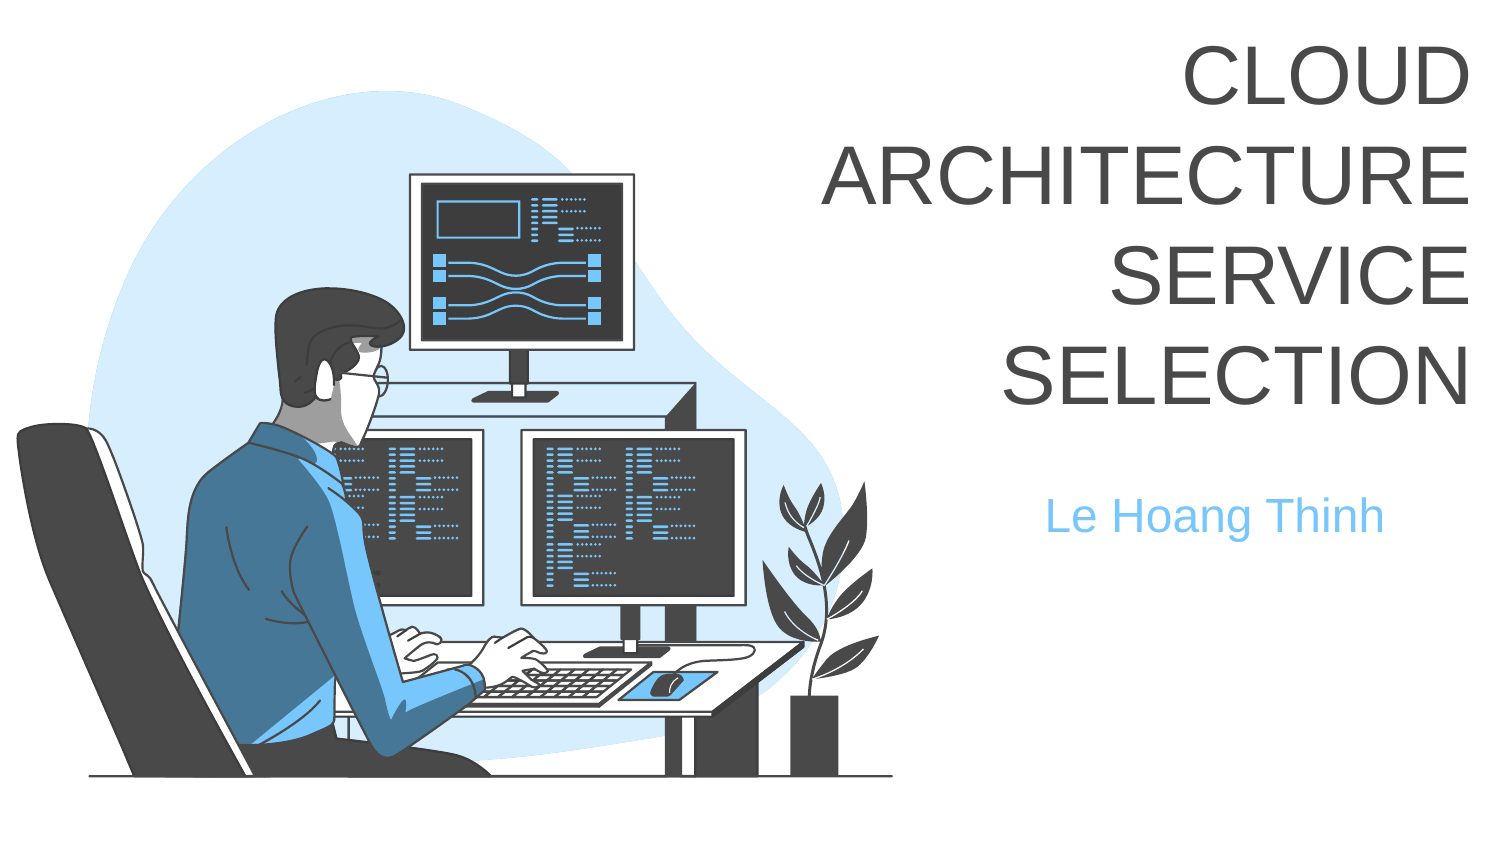

CLOUD ARCHITECTURE
SERVICE SELECTION
Le Hoang Thinh